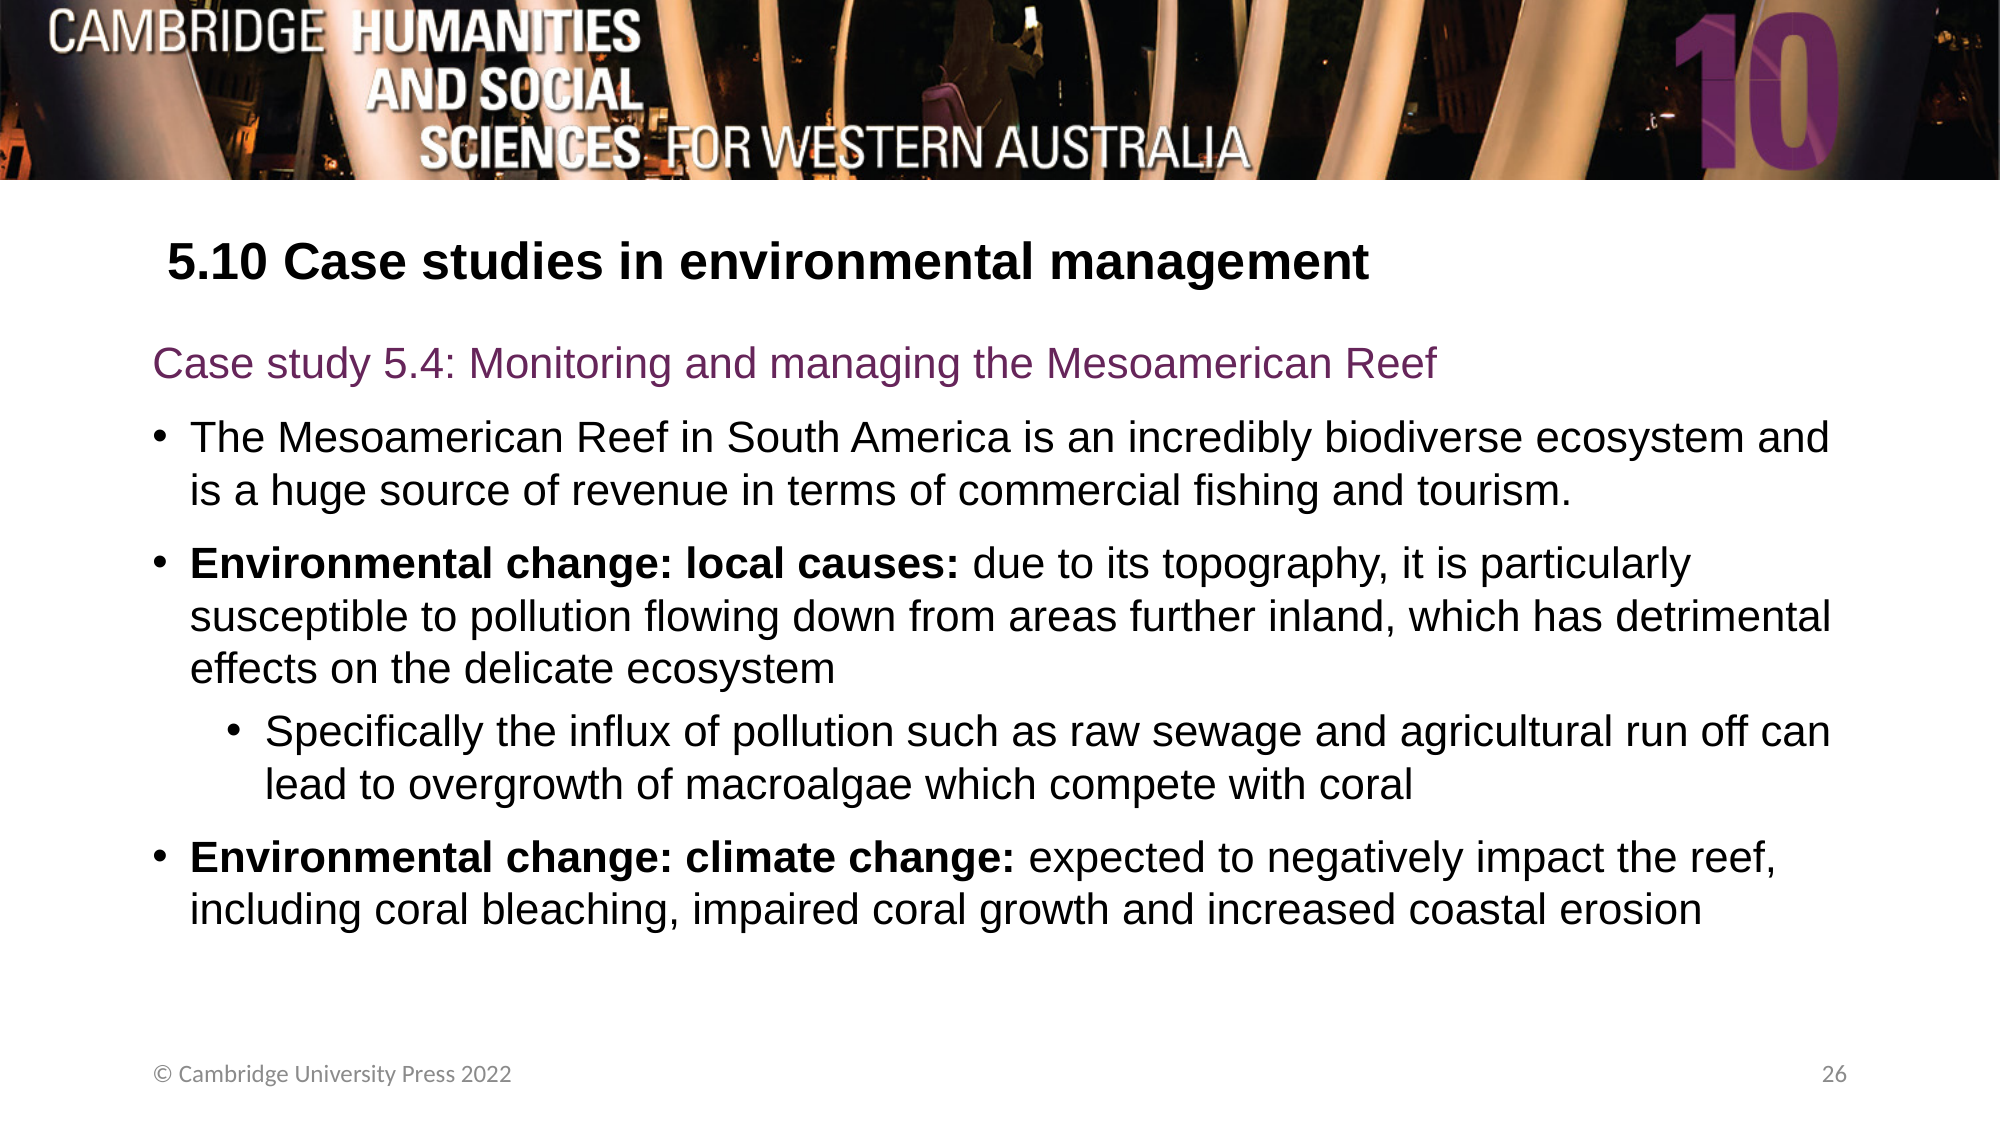

# 5.10 Case studies in environmental management

Case study 5.4: Monitoring and managing the Mesoamerican Reef

The Mesoamerican Reef in South America is an incredibly biodiverse ecosystem and is a huge source of revenue in terms of commercial fishing and tourism.
Environmental change: local causes: due to its topography, it is particularly susceptible to pollution flowing down from areas further inland, which has detrimental effects on the delicate ecosystem
Specifically the influx of pollution such as raw sewage and agricultural run off can lead to overgrowth of macroalgae which compete with coral
Environmental change: climate change: expected to negatively impact the reef, including coral bleaching, impaired coral growth and increased coastal erosion

© Cambridge University Press 2022
26